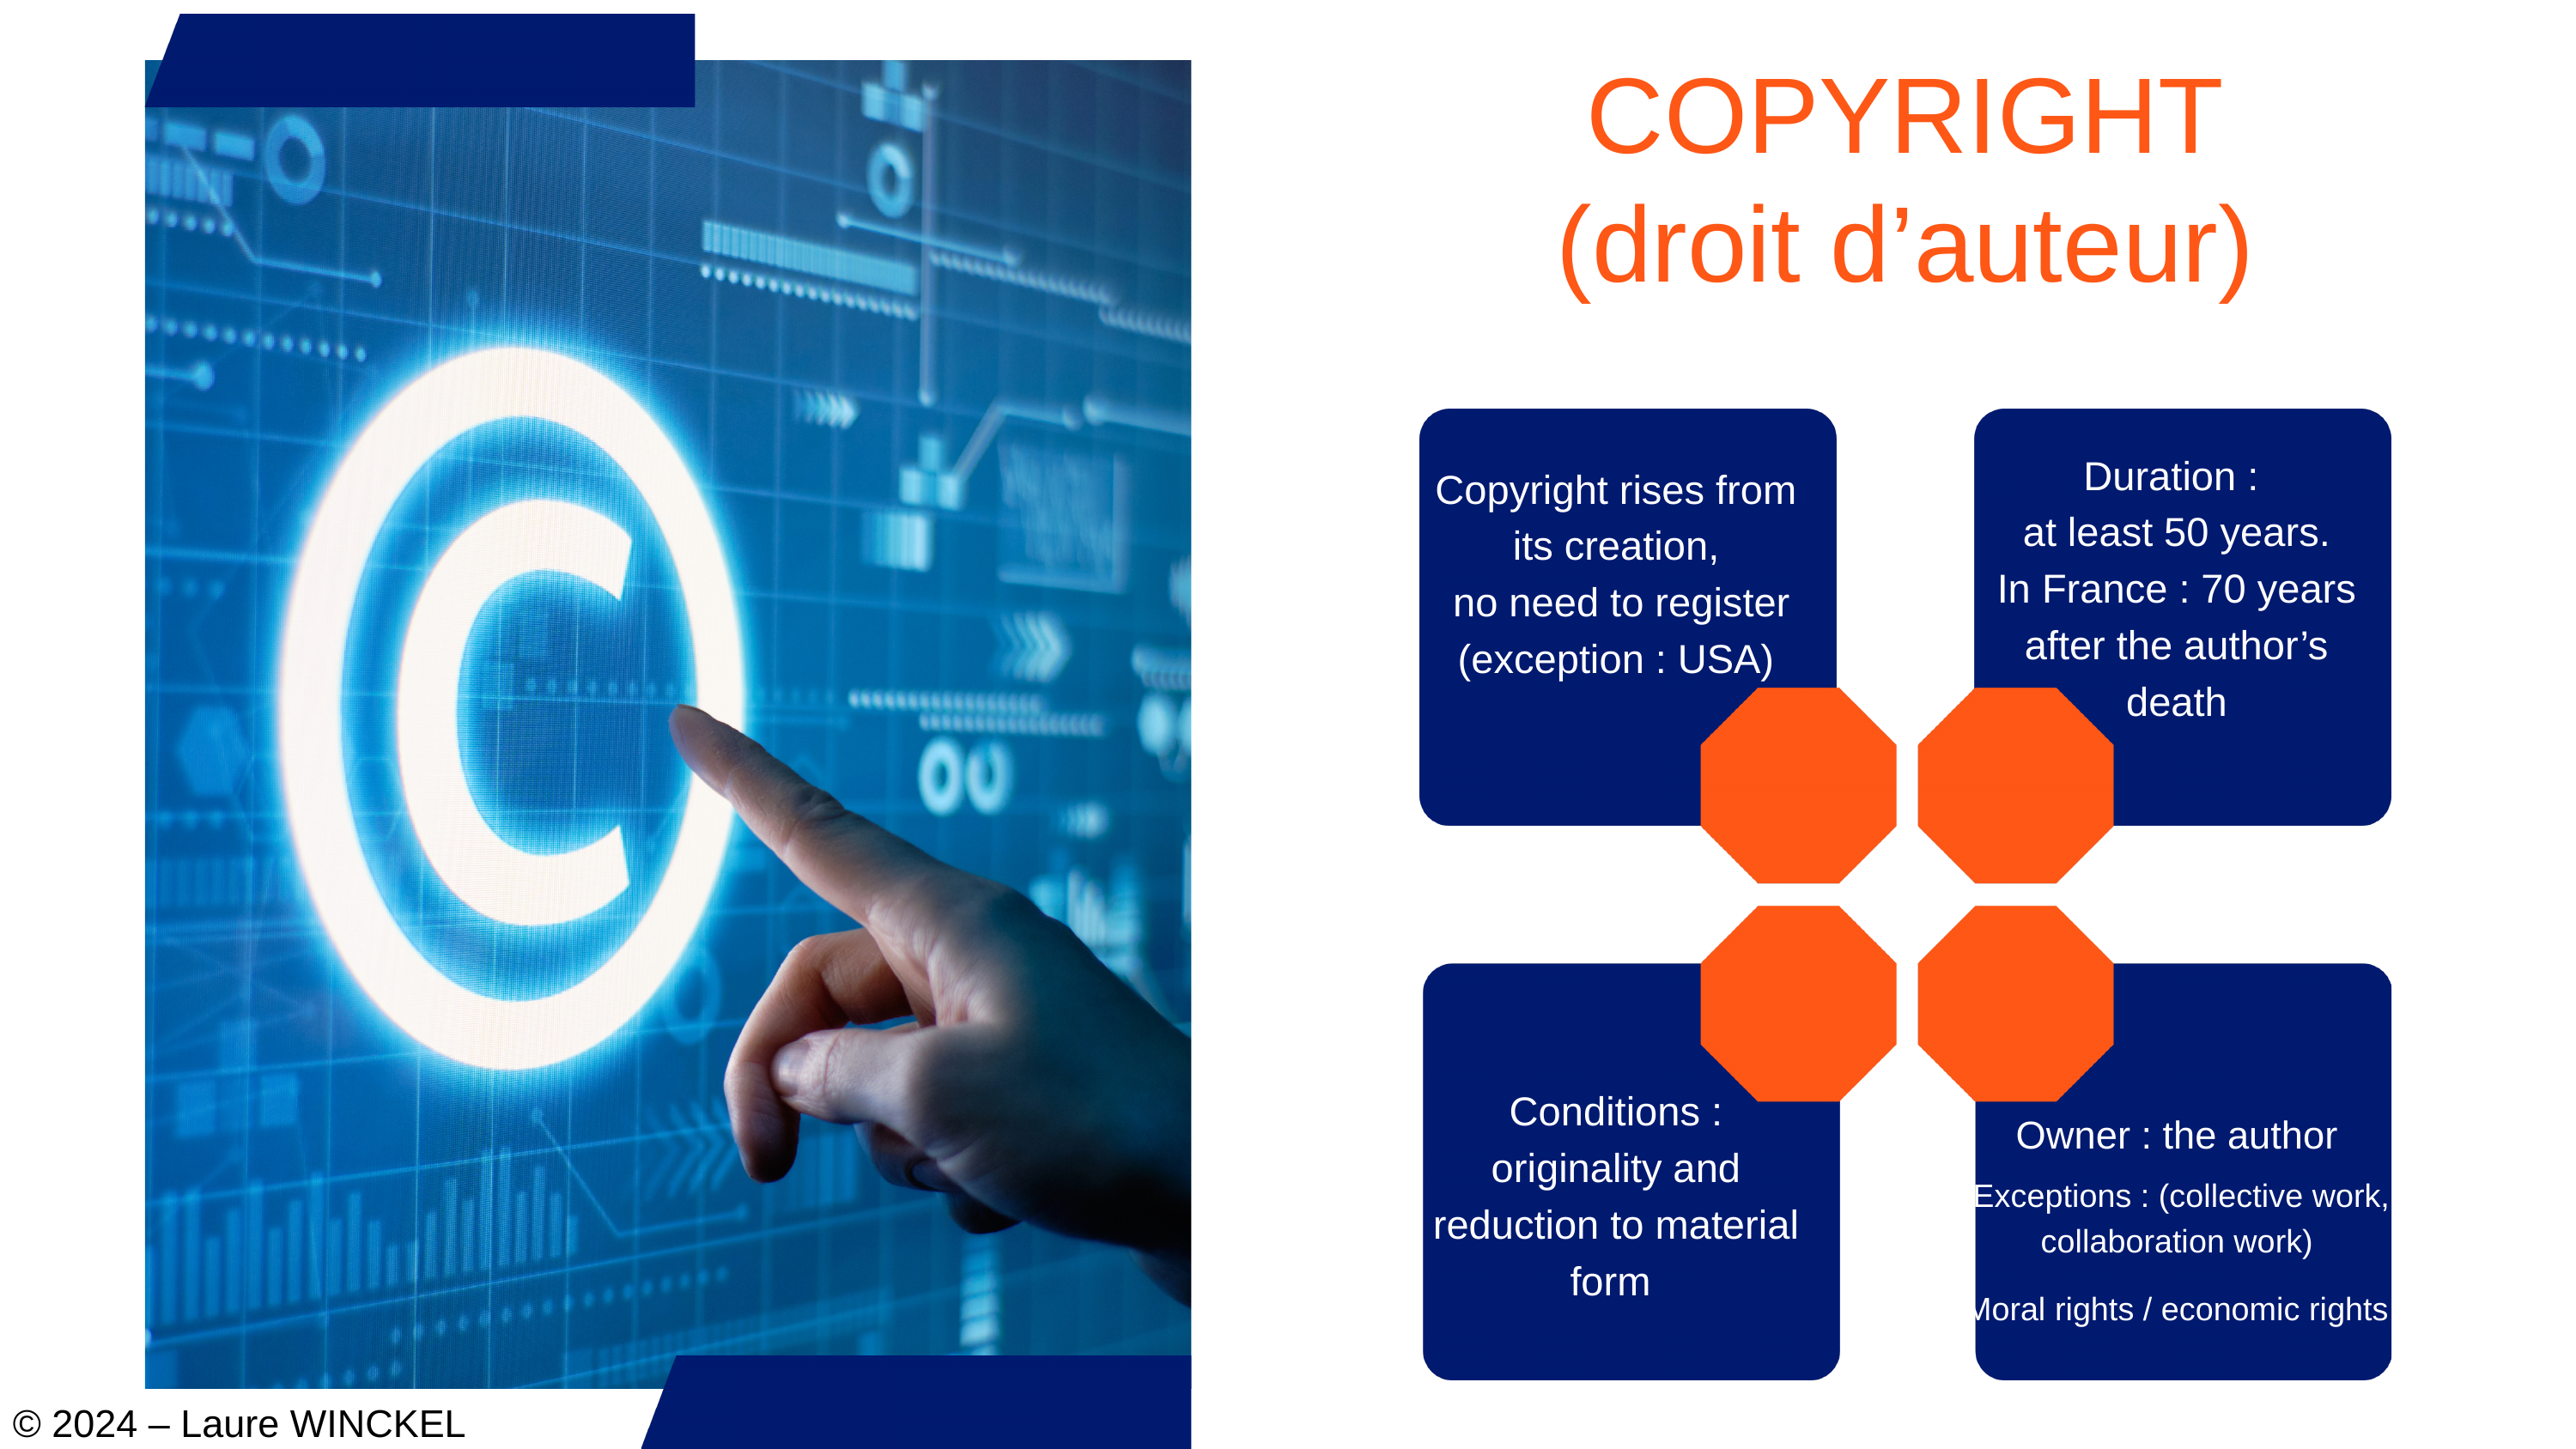

COPYRIGHT
(droit d’auteur)

Duration :
at least 50 years.
In France : 70 years after the author’s death
Copyright rises from its creation,
 no need to register (exception : USA)
Conditions : originality and reduction to material form

 Exceptions : (collective work, collaboration work)

Moral rights / economic rights

Owner : the author

© 2024 – Laure WINCKEL